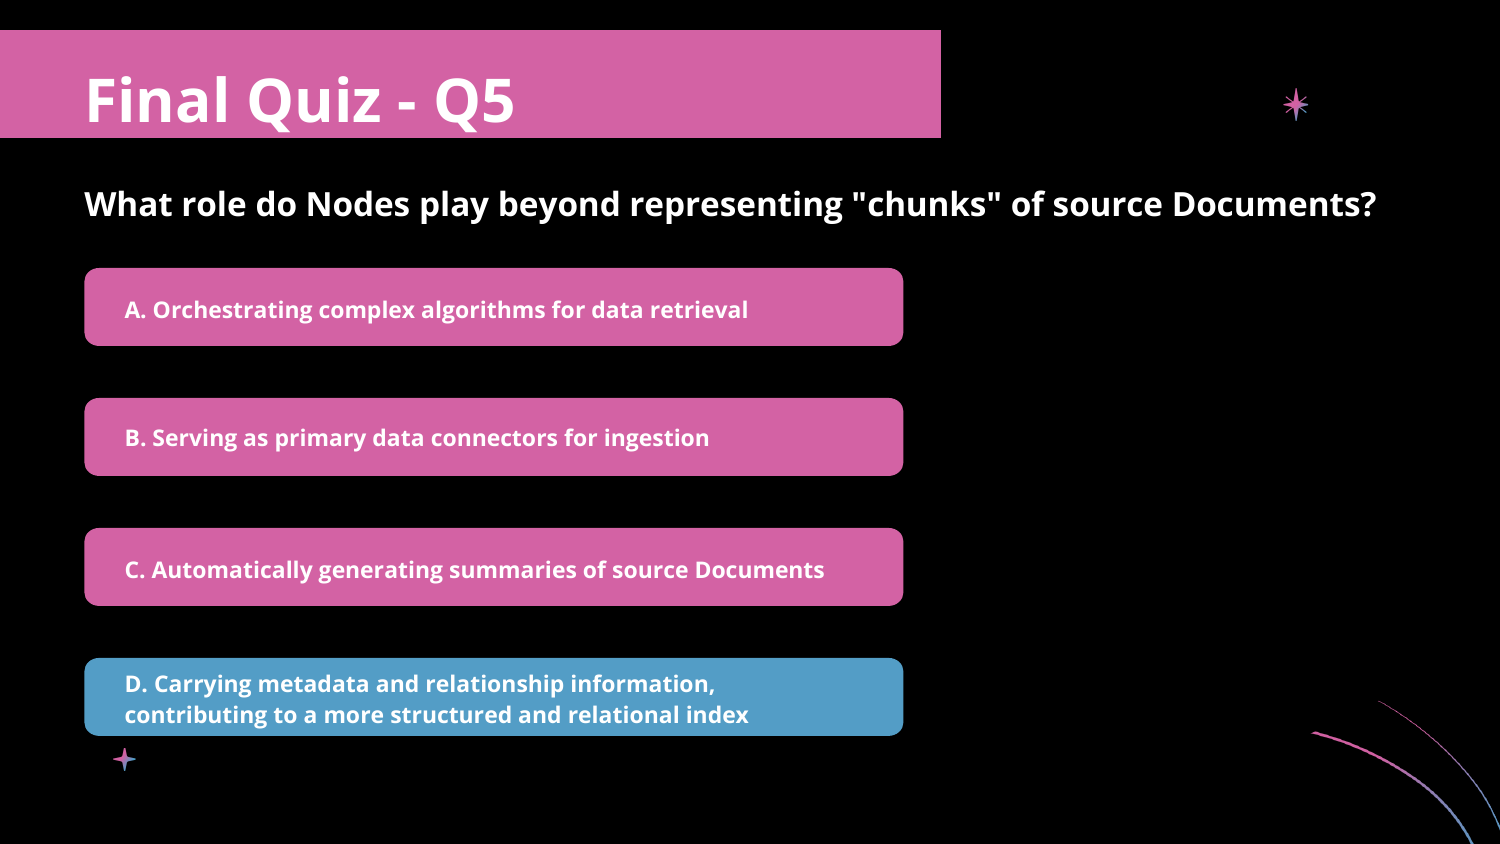

Final Quiz - Q5

What role do Nodes play beyond representing "chunks" of source Documents?

A. Orchestrating complex algorithms for data retrieval
B. Serving as primary data connectors for ingestion

C. Automatically generating summaries of source Documents

D. Carrying metadata and relationship information, contributing to a more structured and relational index